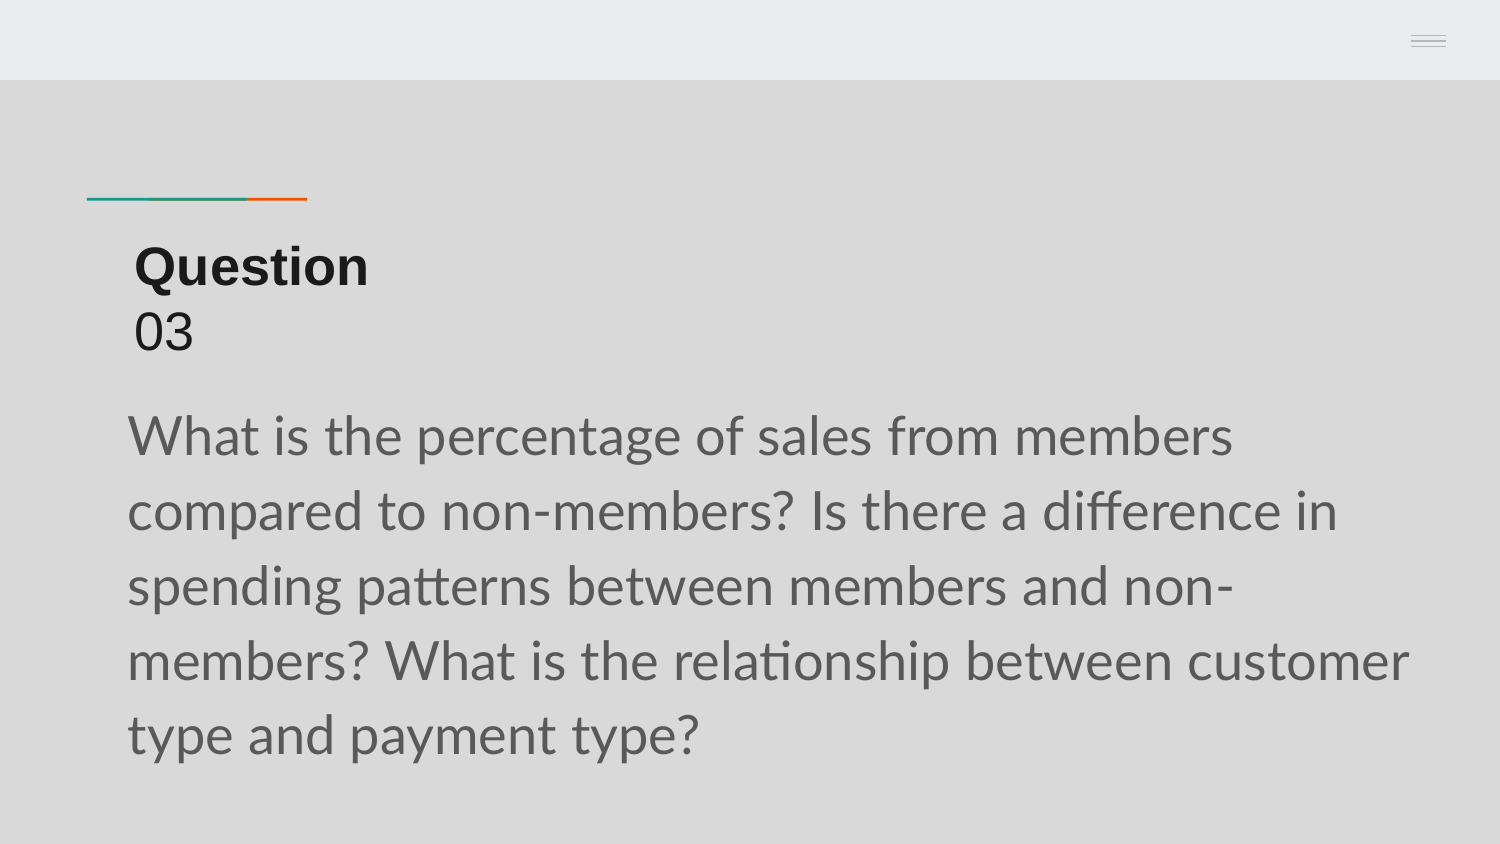

# Question
03
What is the percentage of sales from members compared to non-members? Is there a difference in spending patterns between members and non-members? What is the relationship between customer type and payment type?